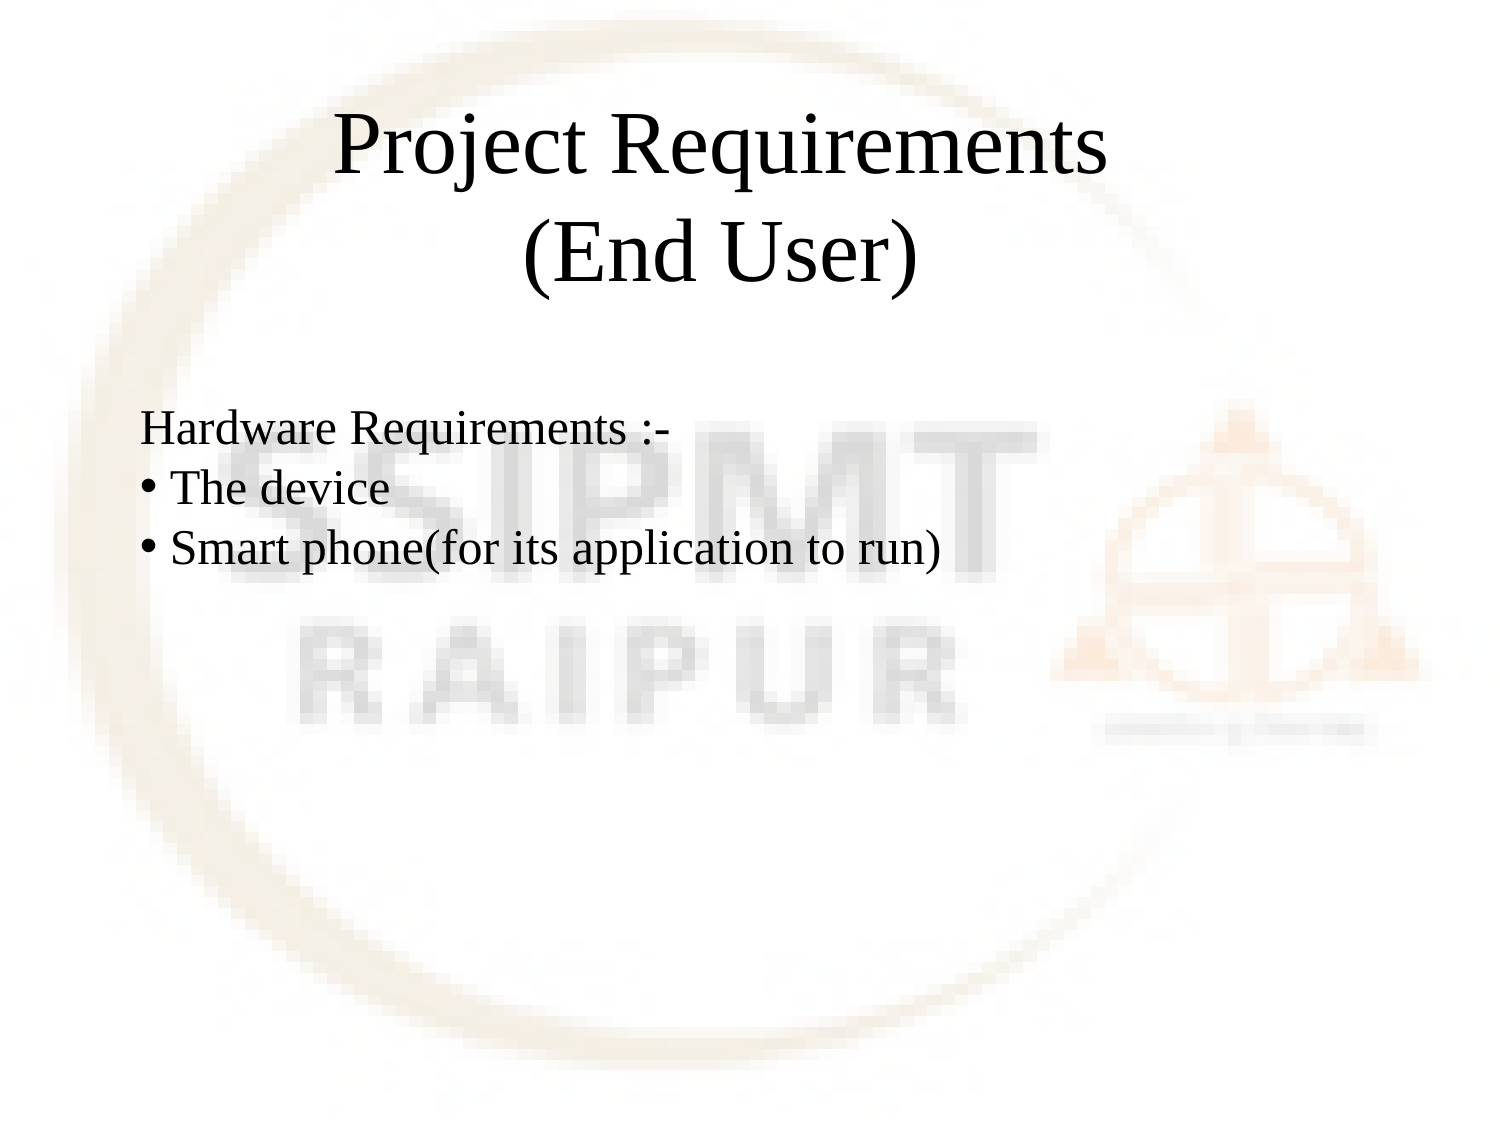

# Project Requirements (End User)
Hardware Requirements :- ​
 The device
 Smart phone(for its application to run)​
​